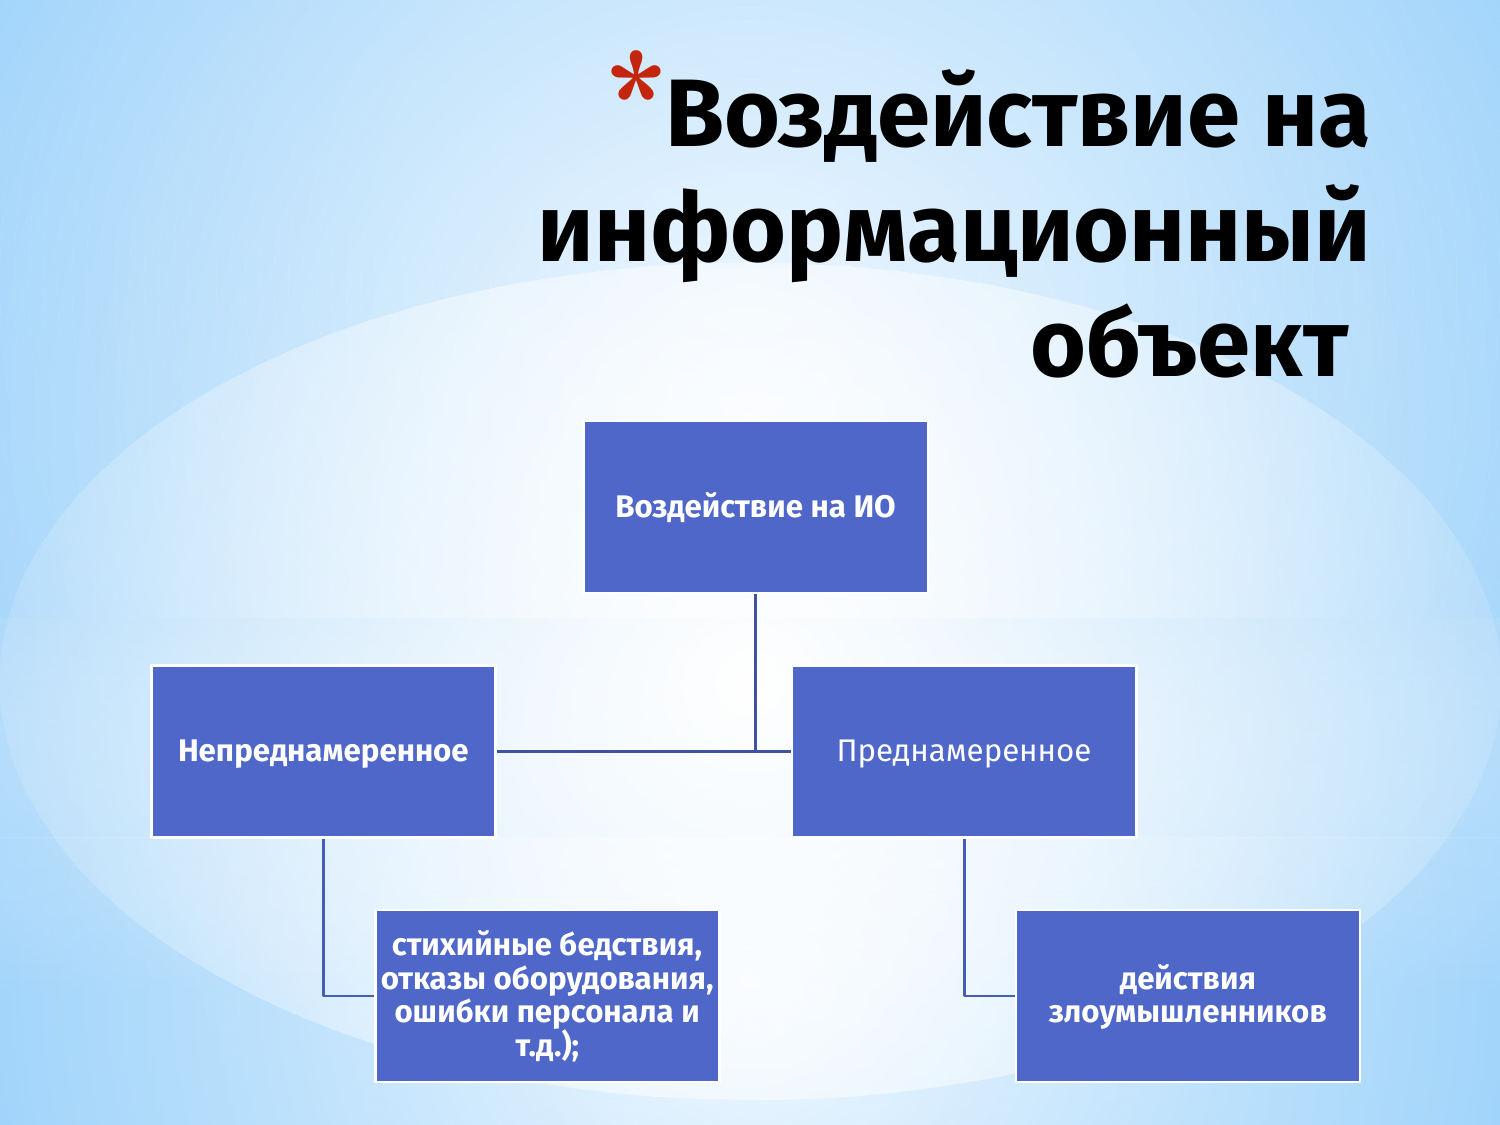

# Воздействие на информационный объект
Воздействие на ИО
Непреднамеренное
стихийные бедствия, отказы оборудования, ошибки персонала и т.д.);
Преднамеренное
действия злоумышленников